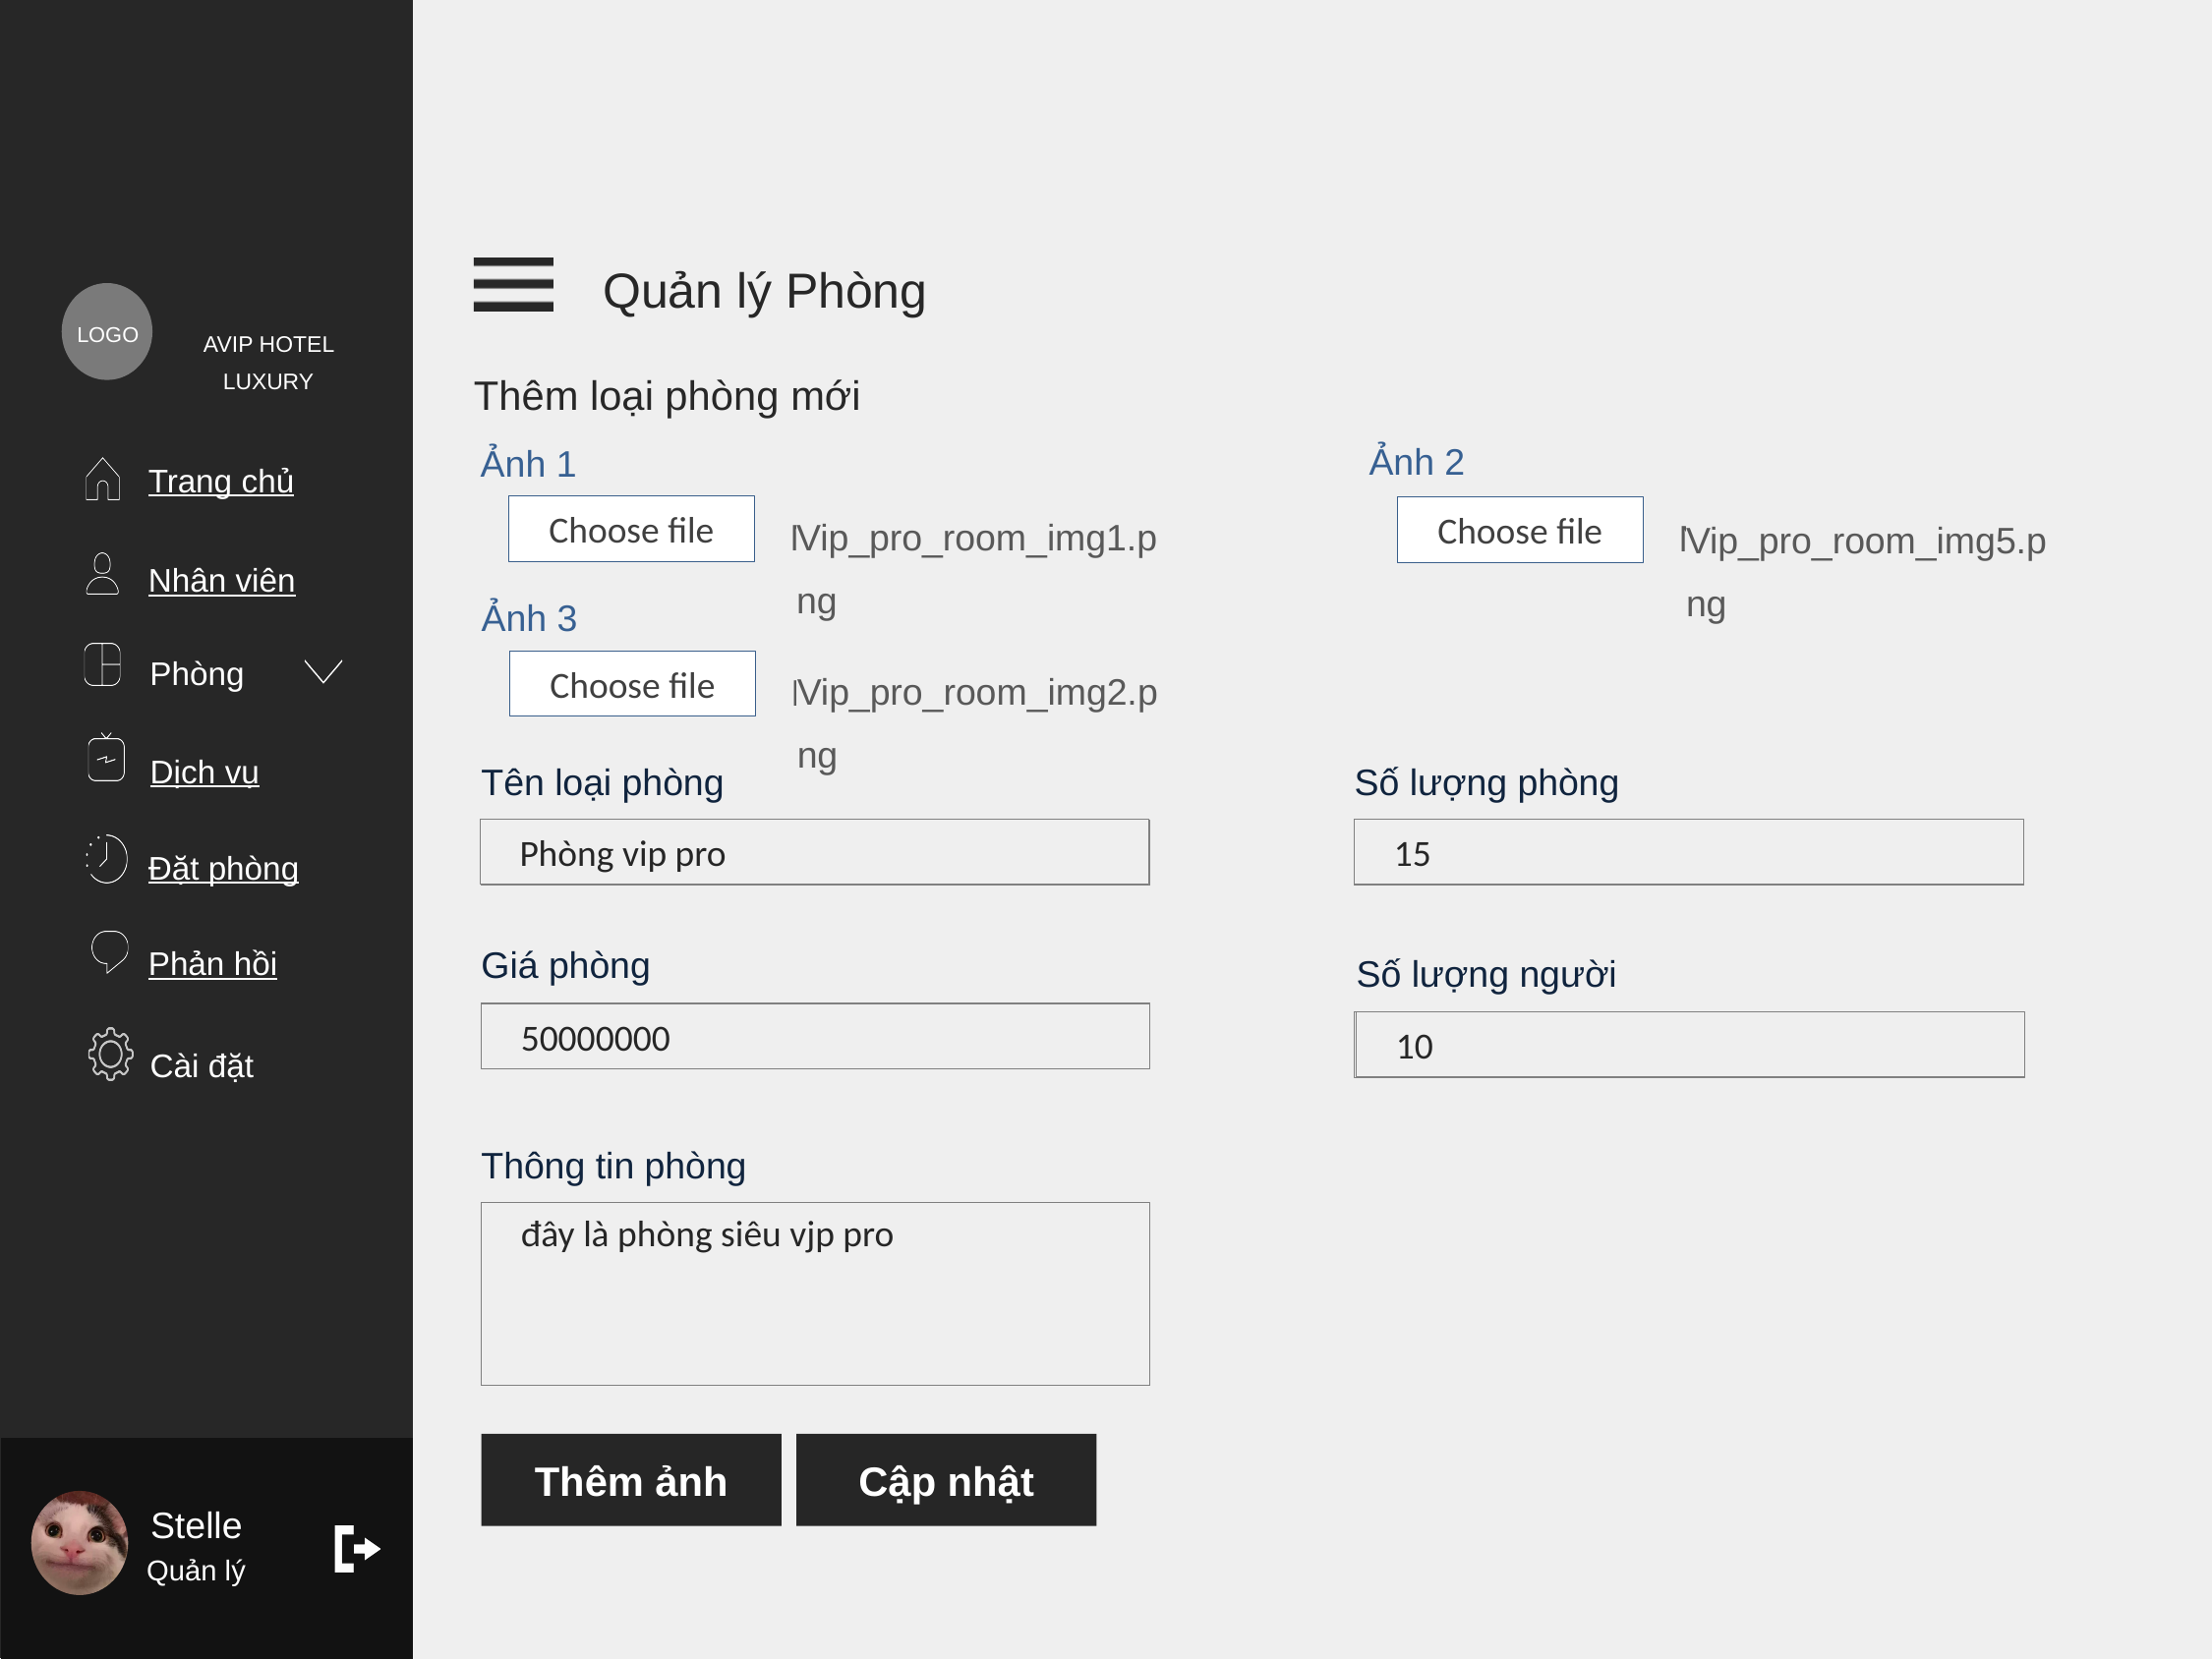

Quản lý Phòng

LOGO
AVIP HOTEL LUXURY
Thêm loại phòng mới
Ảnh 2
Ảnh 1
Trang chủ

No file chosen
No file chosen
Vip_pro_room_img1.png
Choose file
Suit_room_img1.png
Choose file
Suit_room_img2.png
Vip_pro_room_img5.png
Nhân viên

Ảnh 3

Phòng

No file chosen
Vip_pro_room_img2.png
Suit_room_img3.png
Choose file

Loại phòng

Dịch vụ
Danh sách phòng
Tên loại phòng
Số lượng phòng
   15
   Phòng vip pro
   Phòng vip
   Tên loại phòng
   Số lượng phòng
   10
Đặt phòng

Giá phòng
Phản hồi

Số lượng người
   Giá phòng
   30000000
   50000000
   10
   5
   Số lượng người

Cài đặt
Thông tin phòng
   đây là phòng siêu vjp pro
   Thông tin phòng
   đây là phòng siêu vjp
Thêm ảnh
Cập nhật

Stelle

Quản lý